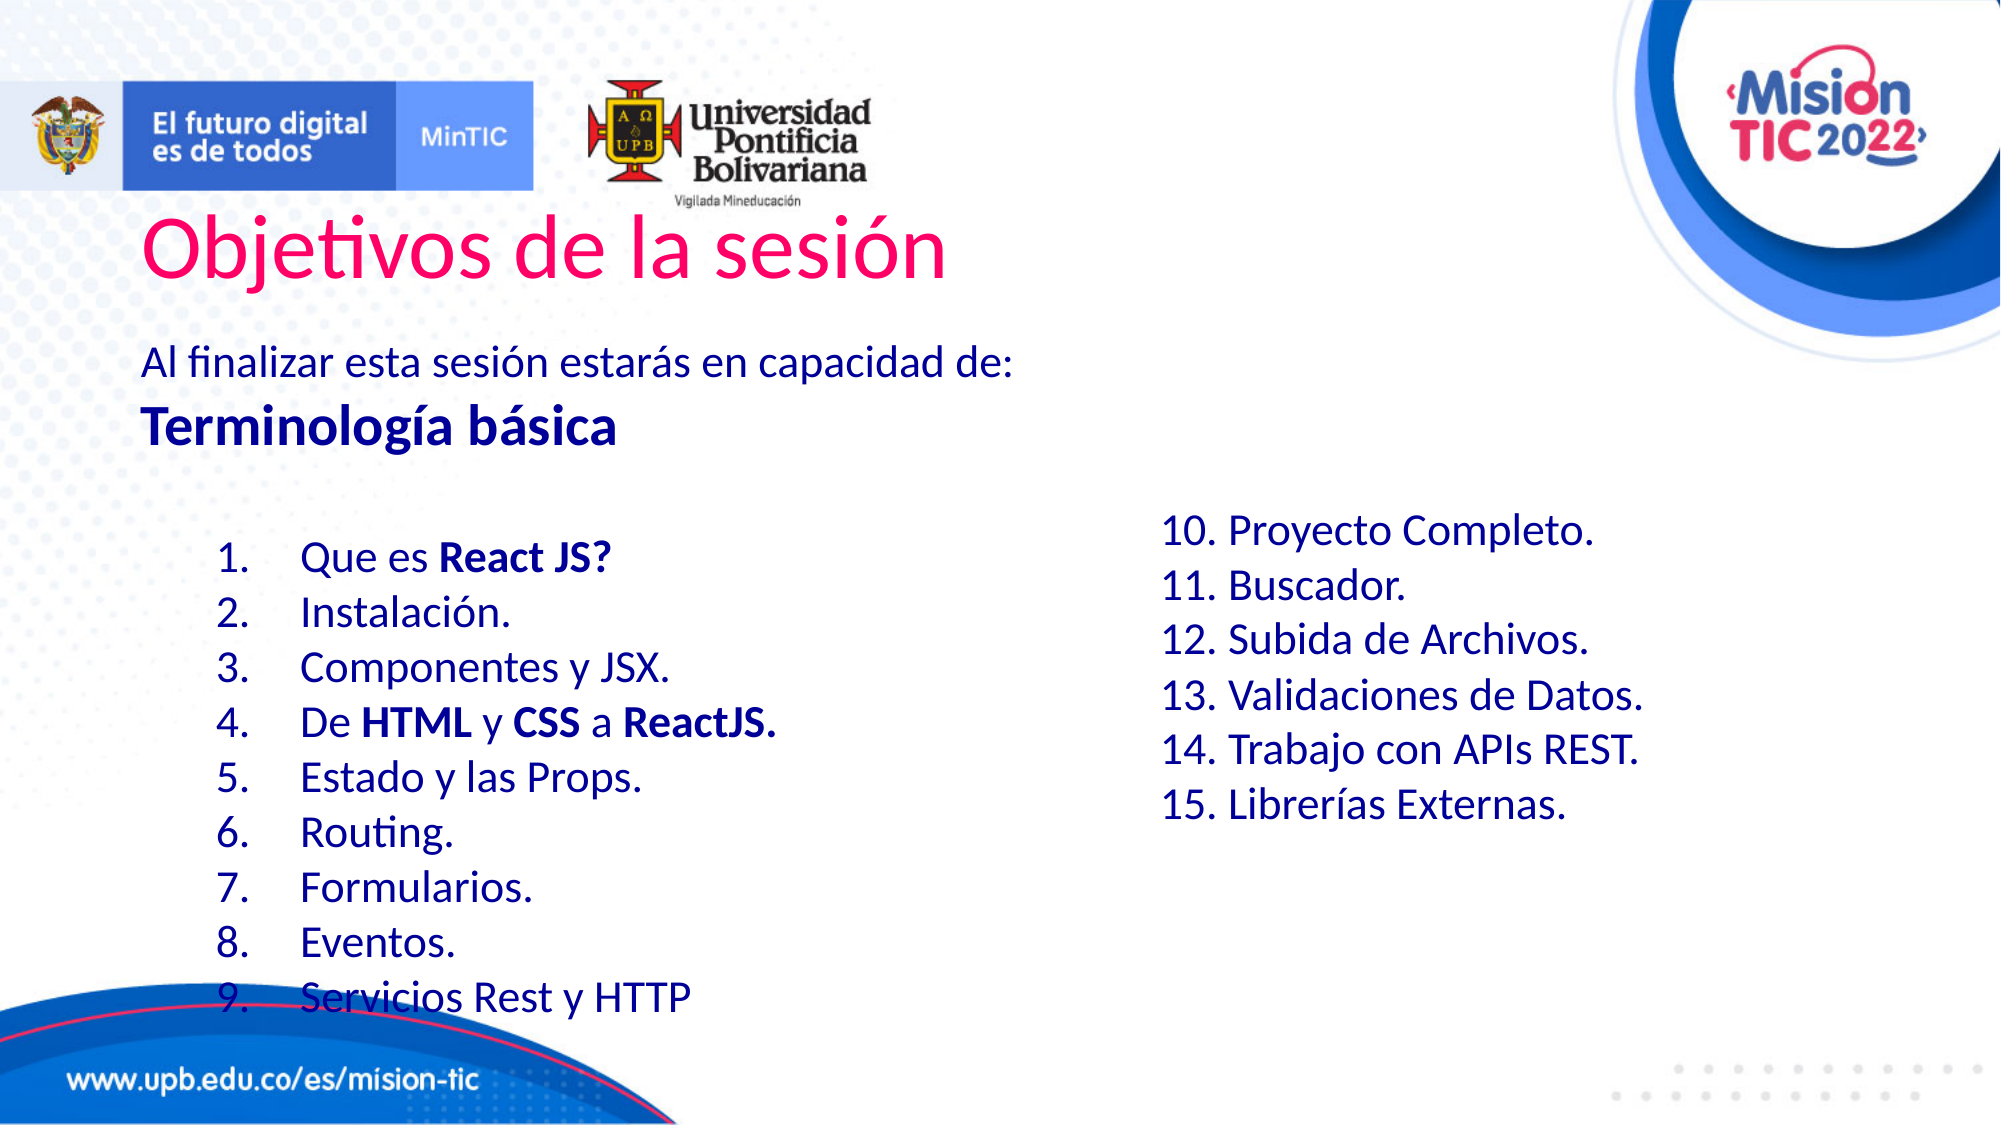

# Objetivos de la sesión
Al finalizar esta sesión estarás en capacidad de:
Terminología básica
Que es React JS?
Instalación.
Componentes y JSX.
De HTML y CSS a ReactJS.
Estado y las Props.
Routing.
Formularios.
Eventos.
Servicios Rest y HTTP
10. Proyecto Completo.
11. Buscador.
12. Subida de Archivos.
13. Validaciones de Datos.
14. Trabajo con APIs REST.
15. Librerías Externas.